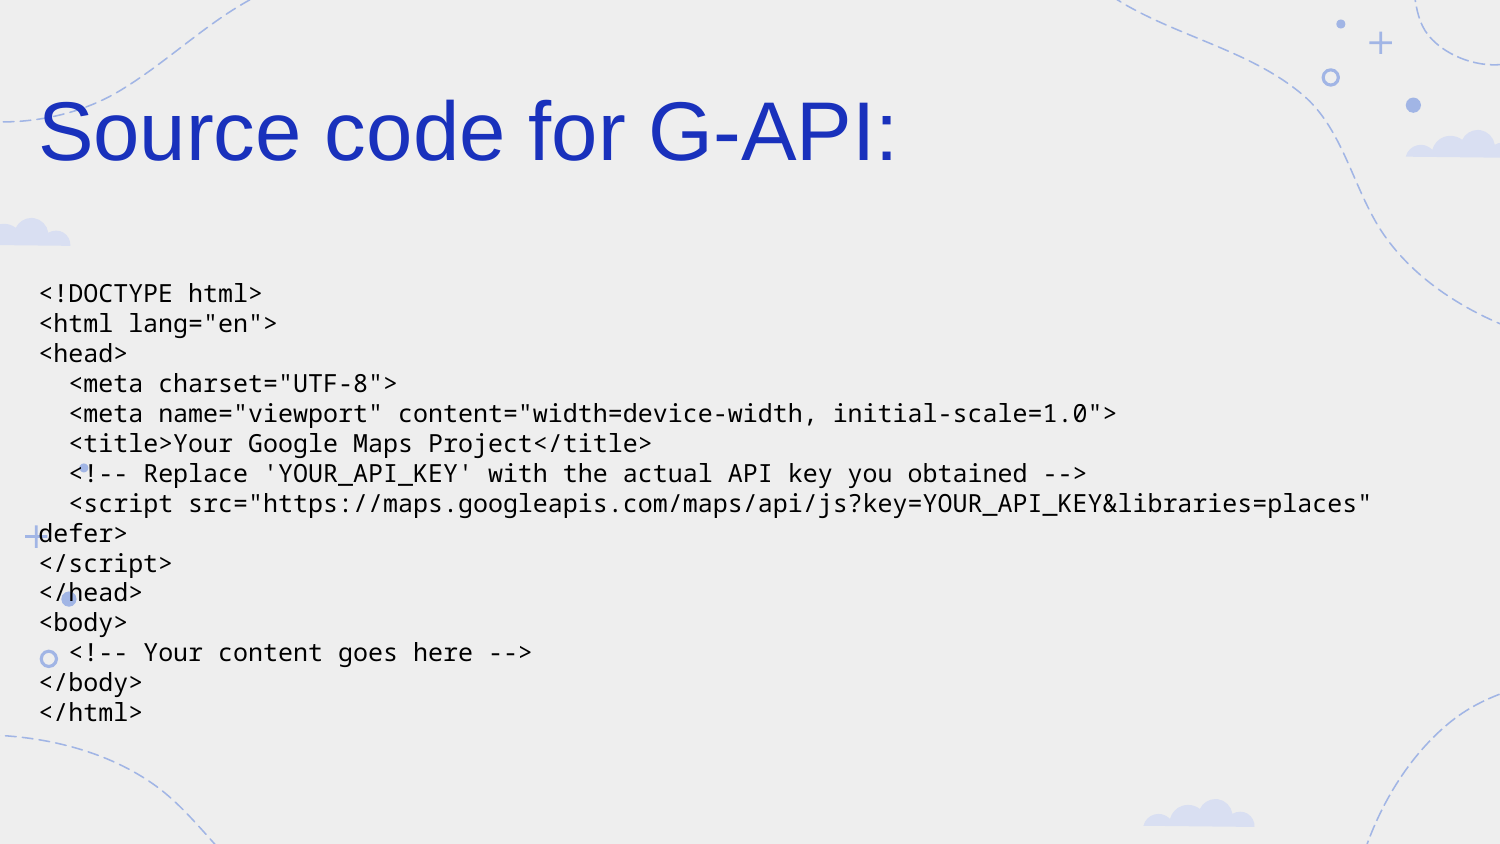

Source code for G-API:

<!DOCTYPE html>
<html lang="en">
<head>
  <meta charset="UTF-8">
  <meta name="viewport" content="width=device-width, initial-scale=1.0">
  <title>Your Google Maps Project</title>
  <!-- Replace 'YOUR_API_KEY' with the actual API key you obtained -->
  <script src="https://maps.googleapis.com/maps/api/js?key=YOUR_API_KEY&libraries=places" defer>
</script>
</head>
<body>
  <!-- Your content goes here -->
</body>
</html>